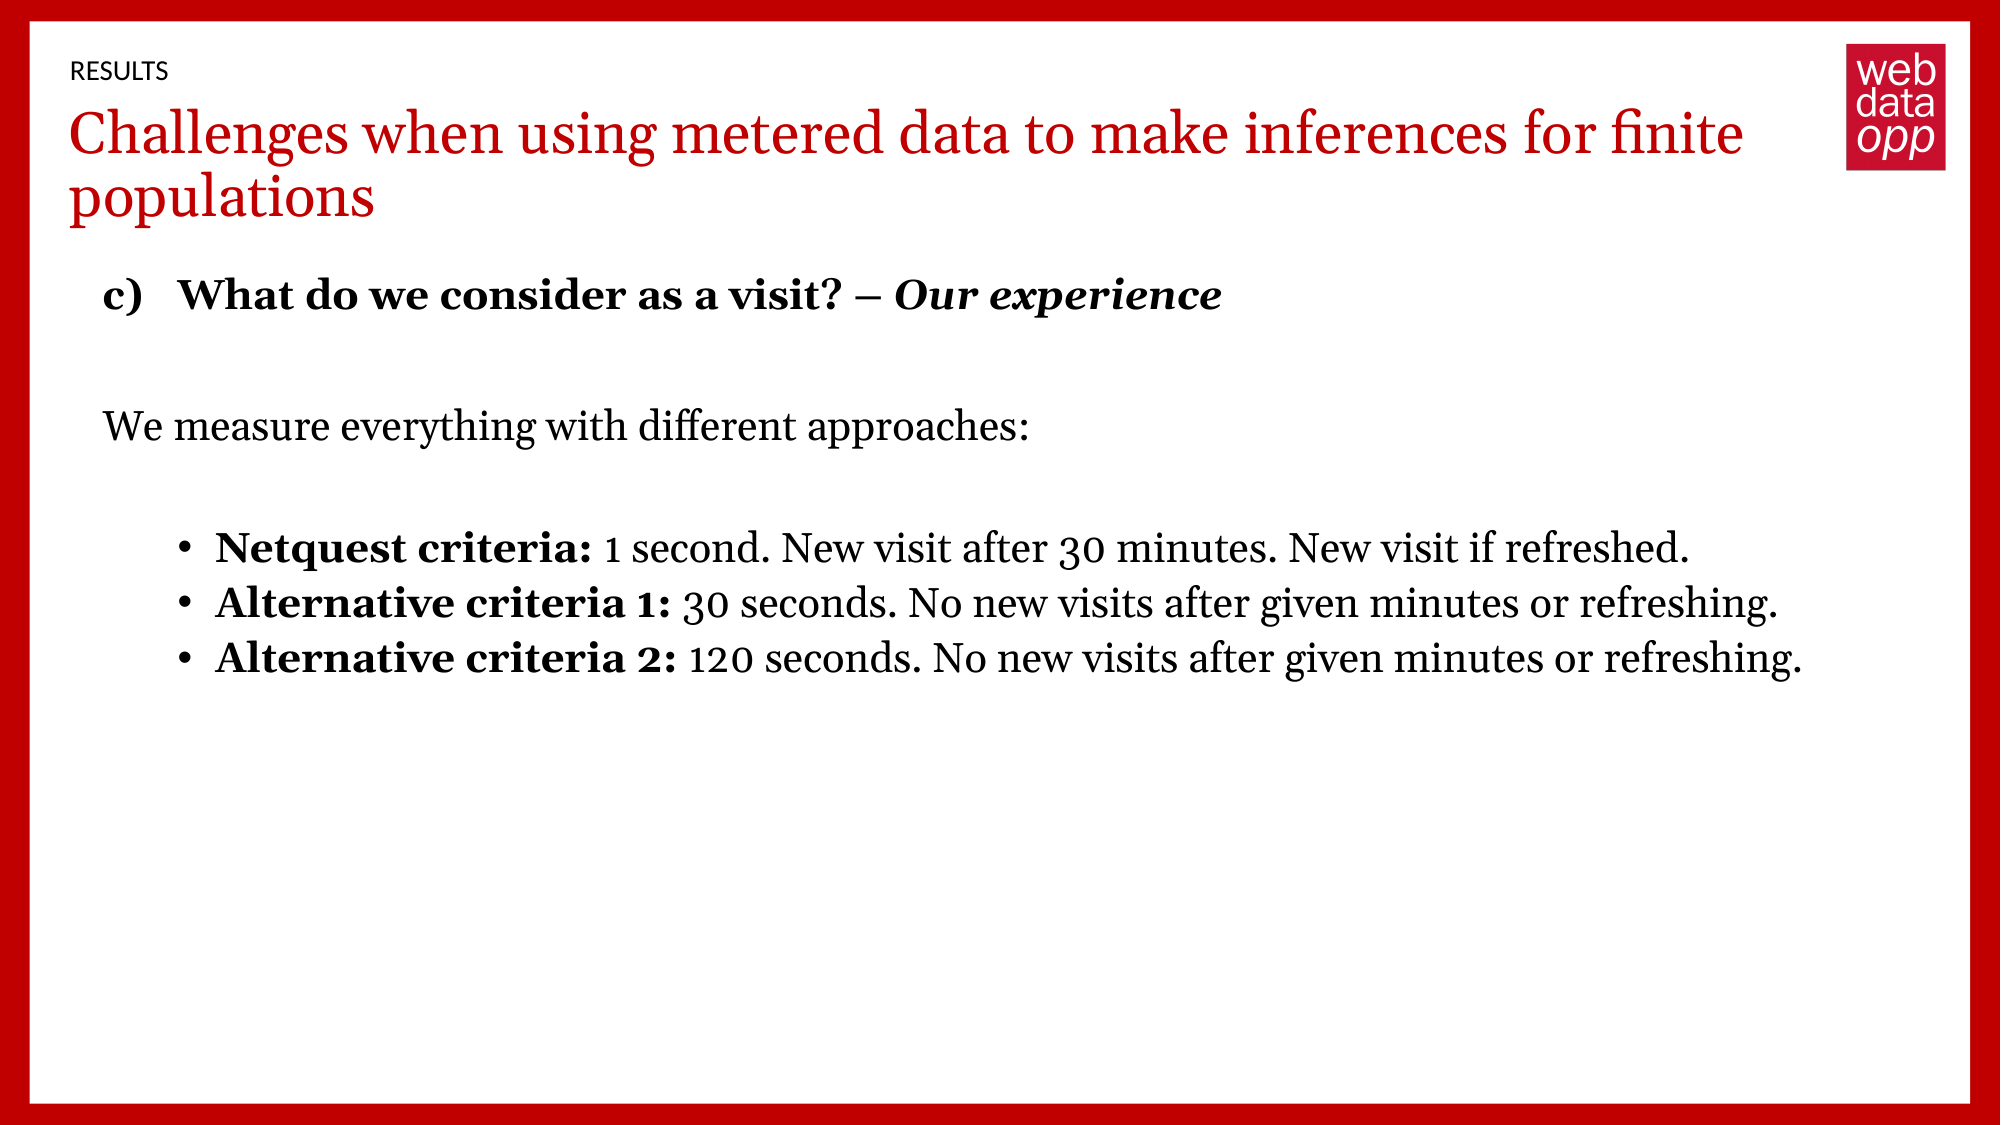

RESULTS
# Challenges when using metered data to make inferences for finite populations
What do we consider as a visit? – Our experience

We measure everything with different approaches:

Netquest criteria: 1 second. New visit after 30 minutes. New visit if refreshed.
Alternative criteria 1: 30 seconds. No new visits after given minutes or refreshing.
Alternative criteria 2: 120 seconds. No new visits after given minutes or refreshing.